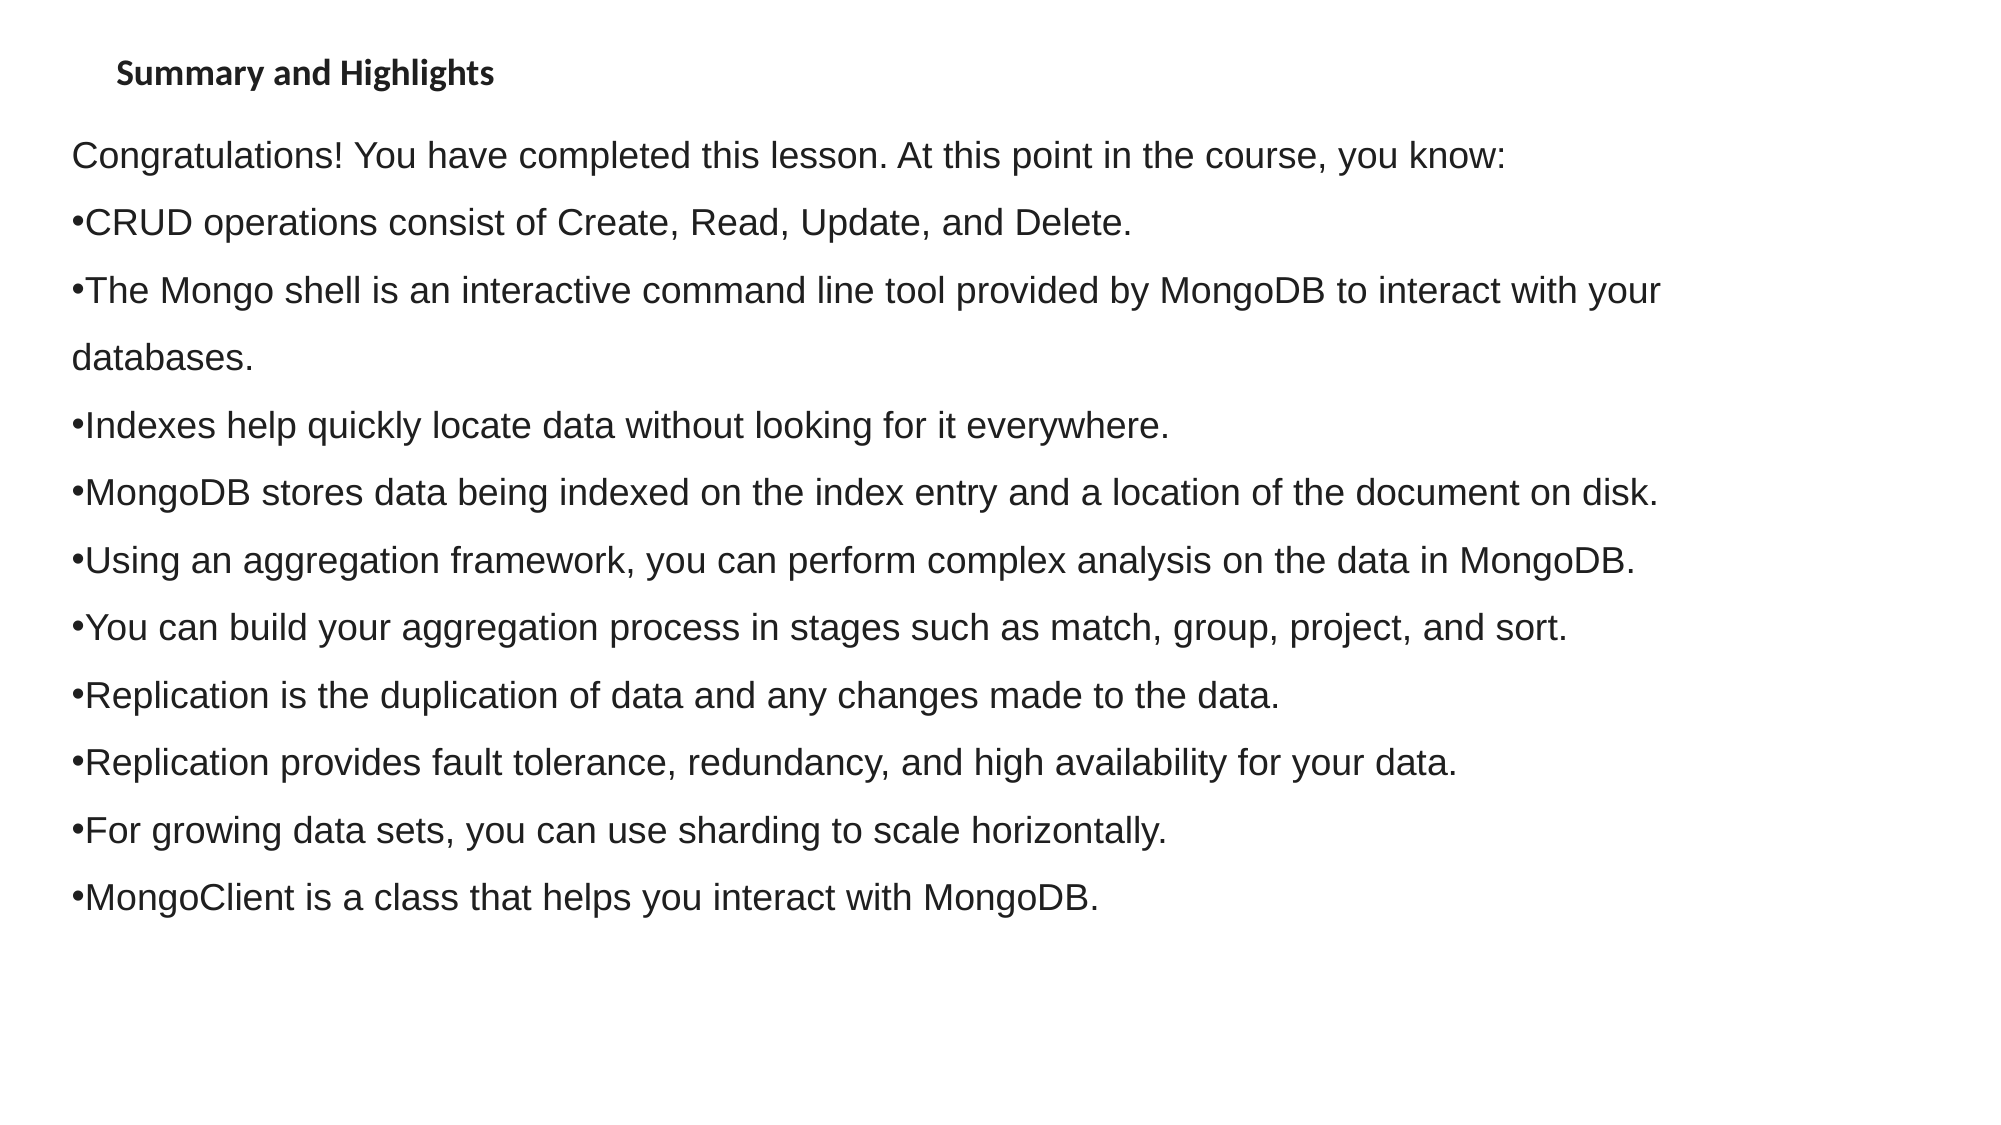

Summary and Highlights
Congratulations! You have completed this lesson. At this point in the course, you know:
CRUD operations consist of Create, Read, Update, and Delete.
The Mongo shell is an interactive command line tool provided by MongoDB to interact with your databases.
Indexes help quickly locate data without looking for it everywhere.
MongoDB stores data being indexed on the index entry and a location of the document on disk.
Using an aggregation framework, you can perform complex analysis on the data in MongoDB.
You can build your aggregation process in stages such as match, group, project, and sort.
Replication is the duplication of data and any changes made to the data.
Replication provides fault tolerance, redundancy, and high availability for your data.
For growing data sets, you can use sharding to scale horizontally.
MongoClient is a class that helps you interact with MongoDB.